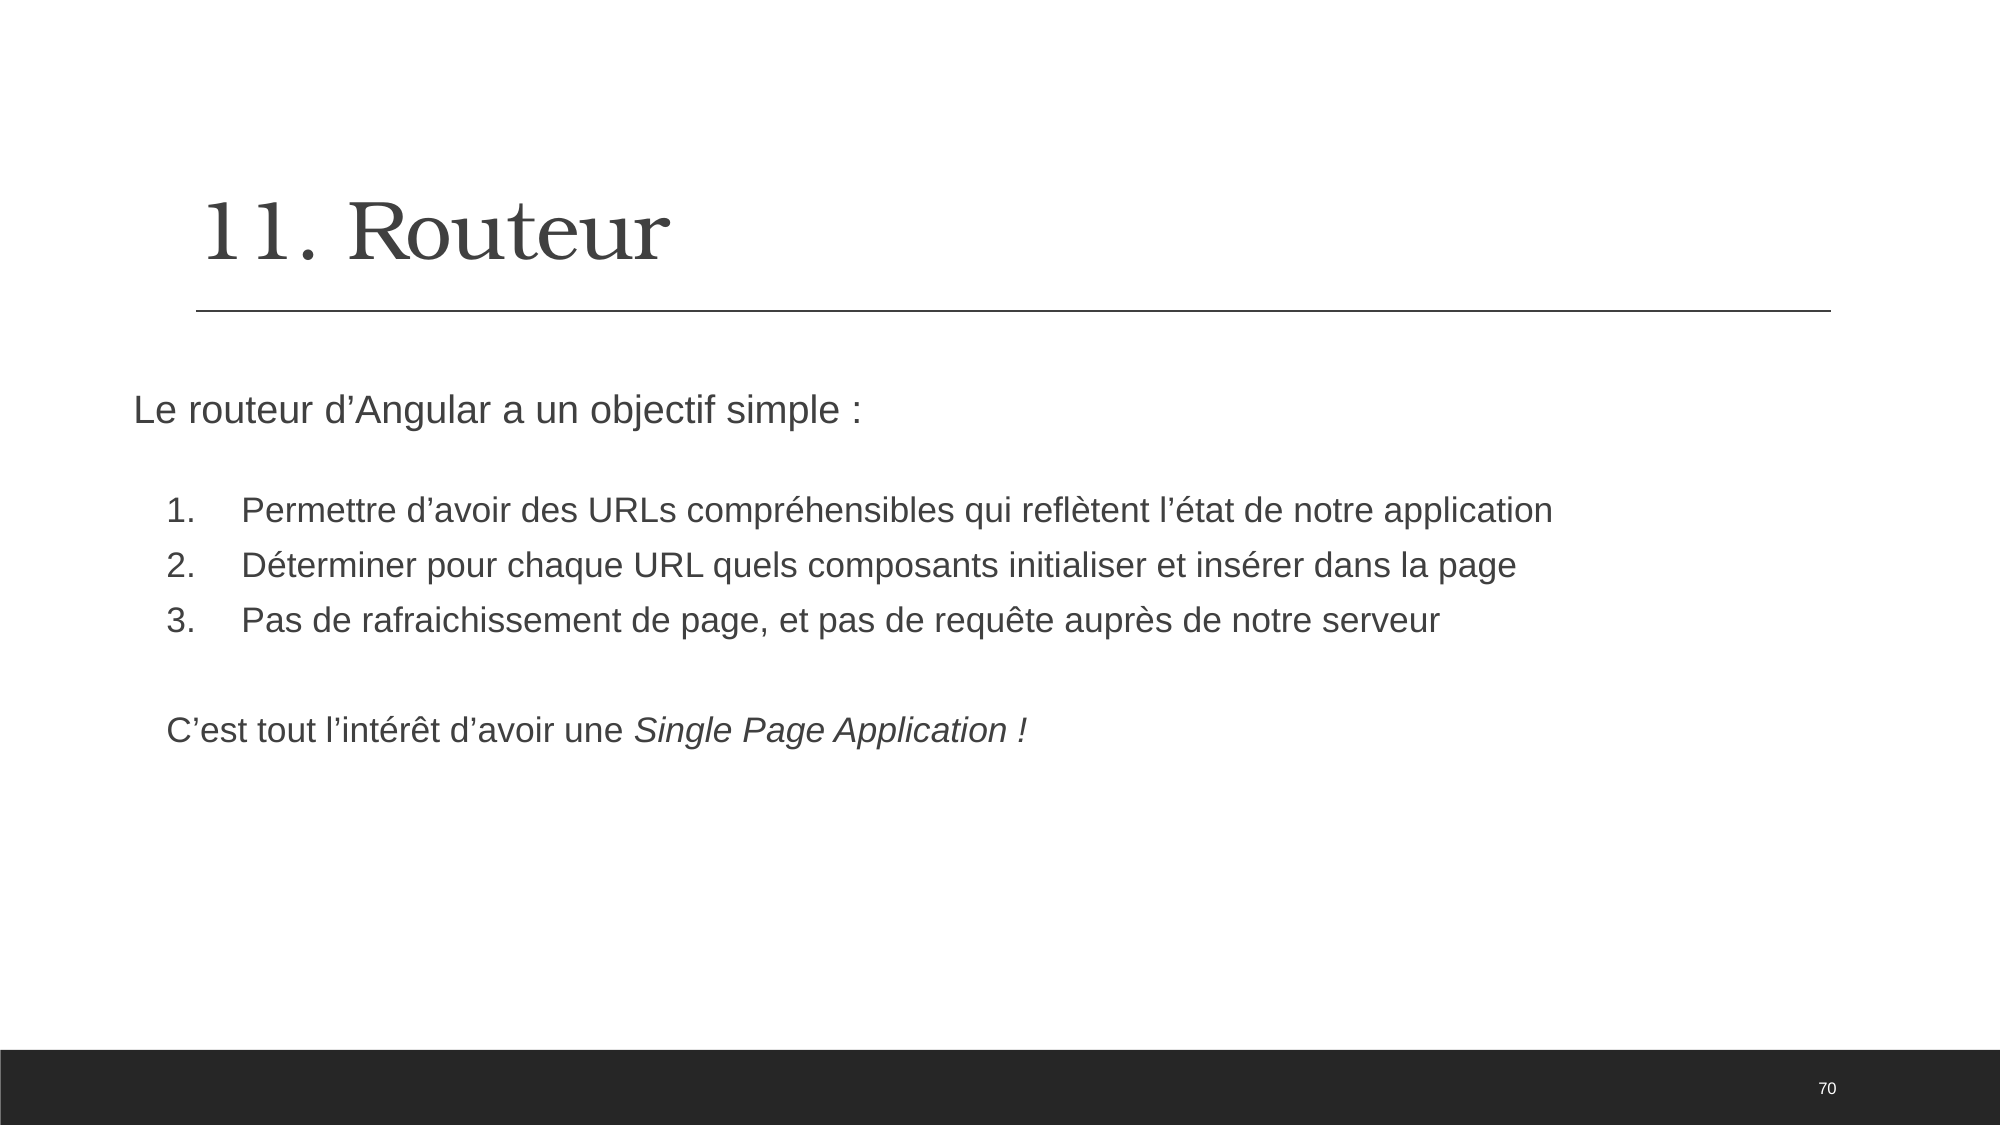

# 11. Routeur
Le routeur d’Angular a un objectif simple :
Permettre d’avoir des URLs compréhensibles qui reflètent l’état de notre application
Déterminer pour chaque URL quels composants initialiser et insérer dans la page
Pas de rafraichissement de page, et pas de requête auprès de notre serveur

C’est tout l’intérêt d’avoir une Single Page Application !
70